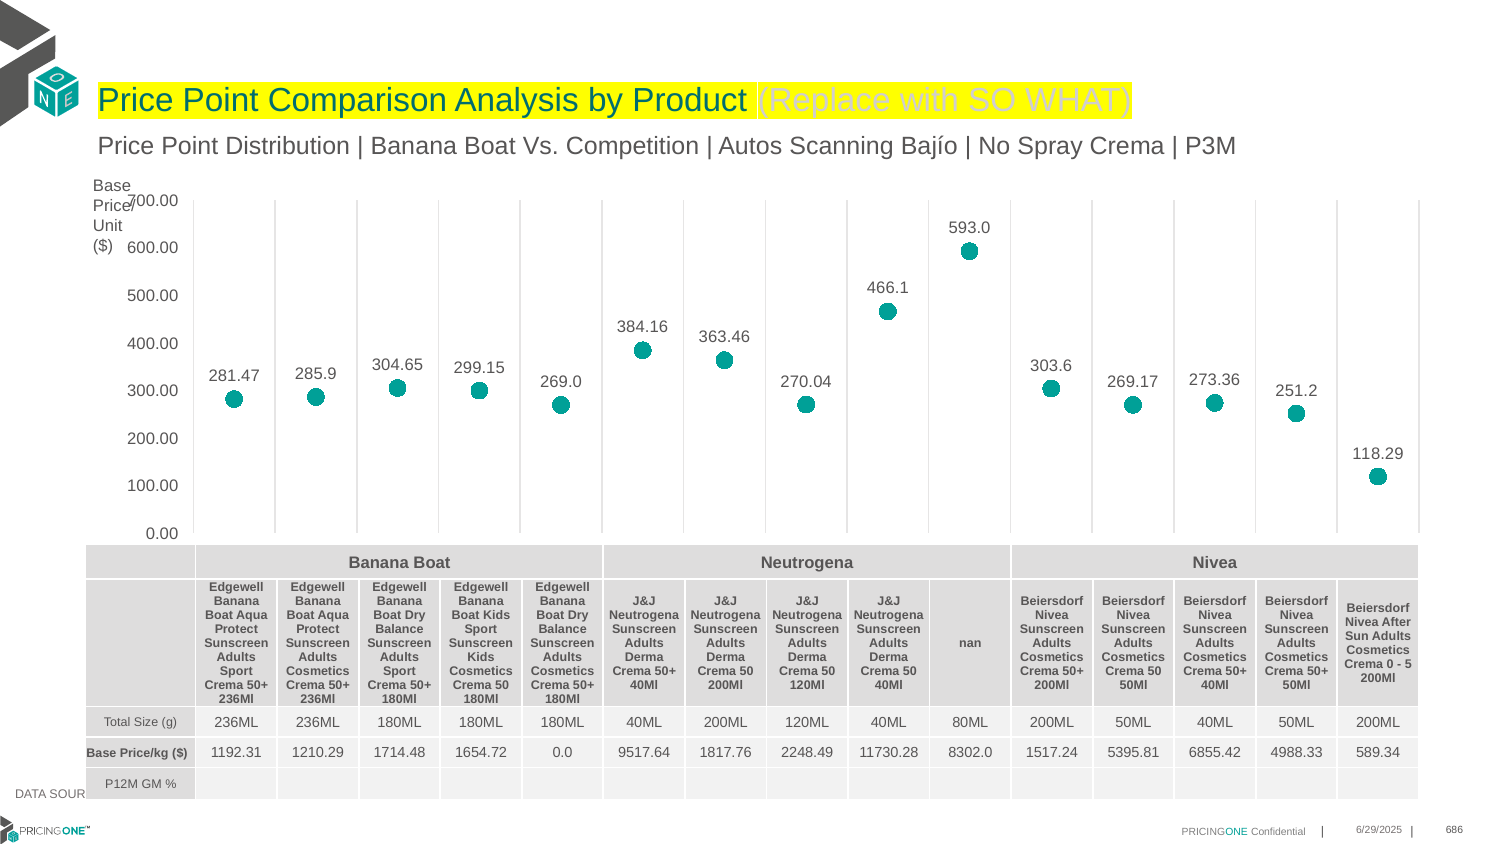

# Price Point Comparison Analysis by Product (Replace with SO WHAT)
Price Point Distribution | Banana Boat Vs. Competition | Autos Scanning Bajío | No Spray Crema | P3M
Base Price/Unit ($)

### Chart

| Category | Base Price/Unit |
|---|---|
| Edgewell Banana Boat Aqua Protect Sunscreen Adults Sport Crema 50+ 236Ml | 281.47 |
| Edgewell Banana Boat Aqua Protect Sunscreen Adults Cosmetics Crema 50+ 236Ml | 285.9 |
| Edgewell Banana Boat Dry Balance Sunscreen Adults Sport Crema 50+ 180Ml | 304.65 |
| Edgewell Banana Boat Kids Sport Sunscreen Kids Cosmetics Crema 50 180Ml | 299.15 |
| Edgewell Banana Boat Dry Balance Sunscreen Adults Cosmetics Crema 50+ 180Ml | 269.0 |
| J&J Neutrogena Sunscreen Adults Derma Crema 50+ 40Ml | 384.16 |
| J&J Neutrogena Sunscreen Adults Derma Crema 50 200Ml | 363.46 |
| J&J Neutrogena Sunscreen Adults Derma Crema 50 120Ml | 270.04 |
| J&J Neutrogena Sunscreen Adults Derma Crema 50 40Ml | 466.1 |
| nan | 593.0 |
| Beiersdorf Nivea Sunscreen Adults Cosmetics Crema 50+ 200Ml | 303.6 |
| Beiersdorf Nivea Sunscreen Adults Cosmetics Crema 50 50Ml | 269.17 |
| Beiersdorf Nivea Sunscreen Adults Cosmetics Crema 50+ 40Ml | 273.36 |
| Beiersdorf Nivea Sunscreen Adults Cosmetics Crema 50+ 50Ml | 251.2 |
| Beiersdorf Nivea After Sun Adults Cosmetics Crema 0 - 5 200Ml | 118.29 |
|  | Banana Boat | Banana Boat | Banana Boat | Banana Boat | Banana Boat | Neutrogena | Neutrogena | Neutrogena | Neutrogena | Neutrogena | Nivea | Nivea | Nivea | Nivea | Nivea |
| --- | --- | --- | --- | --- | --- | --- | --- | --- | --- | --- | --- | --- | --- | --- | --- |
|  | Edgewell Banana Boat Aqua Protect Sunscreen Adults Sport Crema 50+ 236Ml | Edgewell Banana Boat Aqua Protect Sunscreen Adults Cosmetics Crema 50+ 236Ml | Edgewell Banana Boat Dry Balance Sunscreen Adults Sport Crema 50+ 180Ml | Edgewell Banana Boat Kids Sport Sunscreen Kids Cosmetics Crema 50 180Ml | Edgewell Banana Boat Dry Balance Sunscreen Adults Cosmetics Crema 50+ 180Ml | J&J Neutrogena Sunscreen Adults Derma Crema 50+ 40Ml | J&J Neutrogena Sunscreen Adults Derma Crema 50 200Ml | J&J Neutrogena Sunscreen Adults Derma Crema 50 120Ml | J&J Neutrogena Sunscreen Adults Derma Crema 50 40Ml | nan | Beiersdorf Nivea Sunscreen Adults Cosmetics Crema 50+ 200Ml | Beiersdorf Nivea Sunscreen Adults Cosmetics Crema 50 50Ml | Beiersdorf Nivea Sunscreen Adults Cosmetics Crema 50+ 40Ml | Beiersdorf Nivea Sunscreen Adults Cosmetics Crema 50+ 50Ml | Beiersdorf Nivea After Sun Adults Cosmetics Crema 0 - 5 200Ml |
| Total Size (g) | 236ML | 236ML | 180ML | 180ML | 180ML | 40ML | 200ML | 120ML | 40ML | 80ML | 200ML | 50ML | 40ML | 50ML | 200ML |
| Base Price/kg ($) | 1192.31 | 1210.29 | 1714.48 | 1654.72 | 0.0 | 9517.64 | 1817.76 | 2248.49 | 11730.28 | 8302.0 | 1517.24 | 5395.81 | 6855.42 | 4988.33 | 589.34 |
| P12M GM % |  |  |  |  |  |  |  |  |  |  |  |  |  |  |  |
DATA SOURCE: Trade Panel/Retailer Data | April  2025

6/29/2025
686